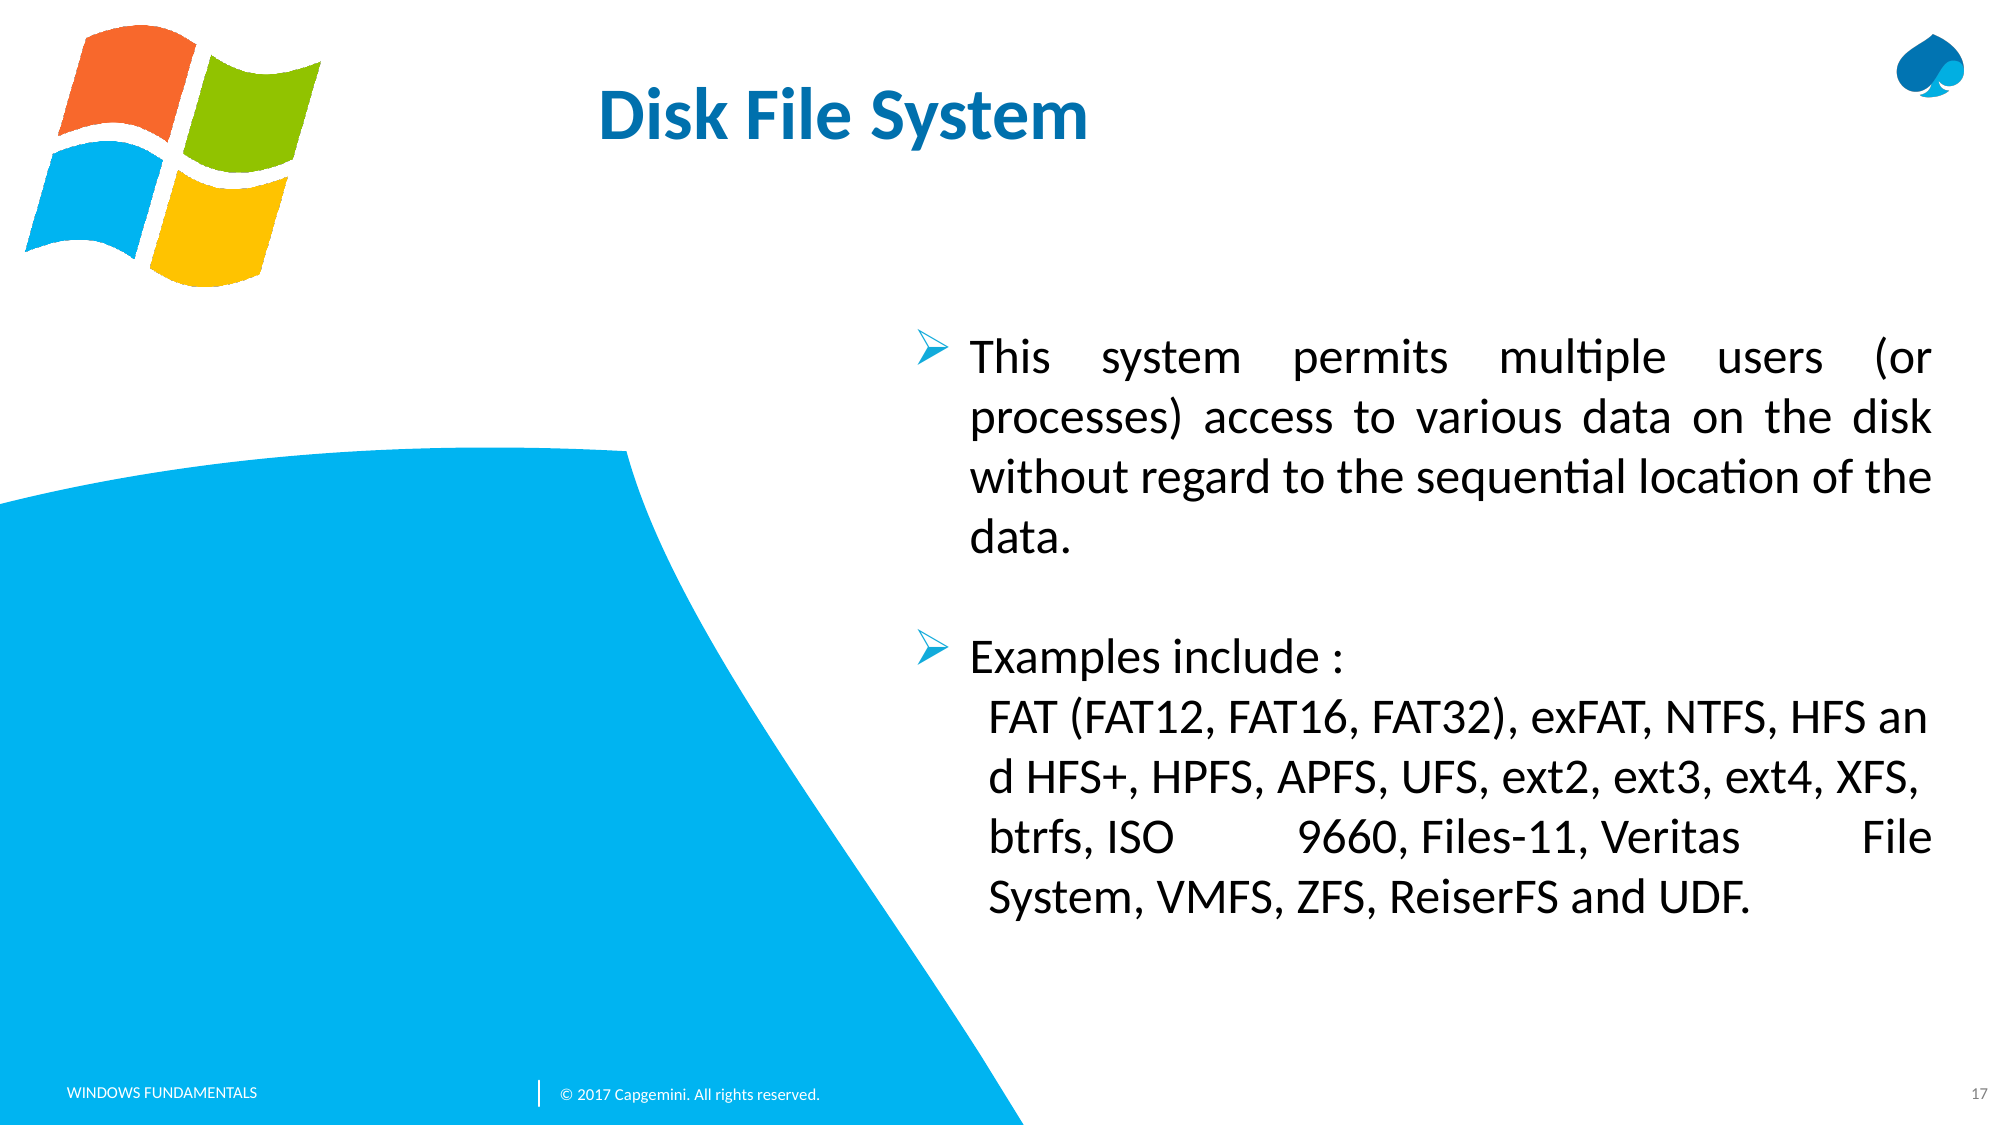

# Disk File System
This system permits multiple users (or processes) access to various data on the disk without regard to the sequential location of the data.

Examples include :
FAT (FAT12, FAT16, FAT32), exFAT, NTFS, HFS and HFS+, HPFS, APFS, UFS, ext2, ext3, ext4, XFS, btrfs, ISO 9660, Files-11, Veritas File System, VMFS, ZFS, ReiserFS and UDF.